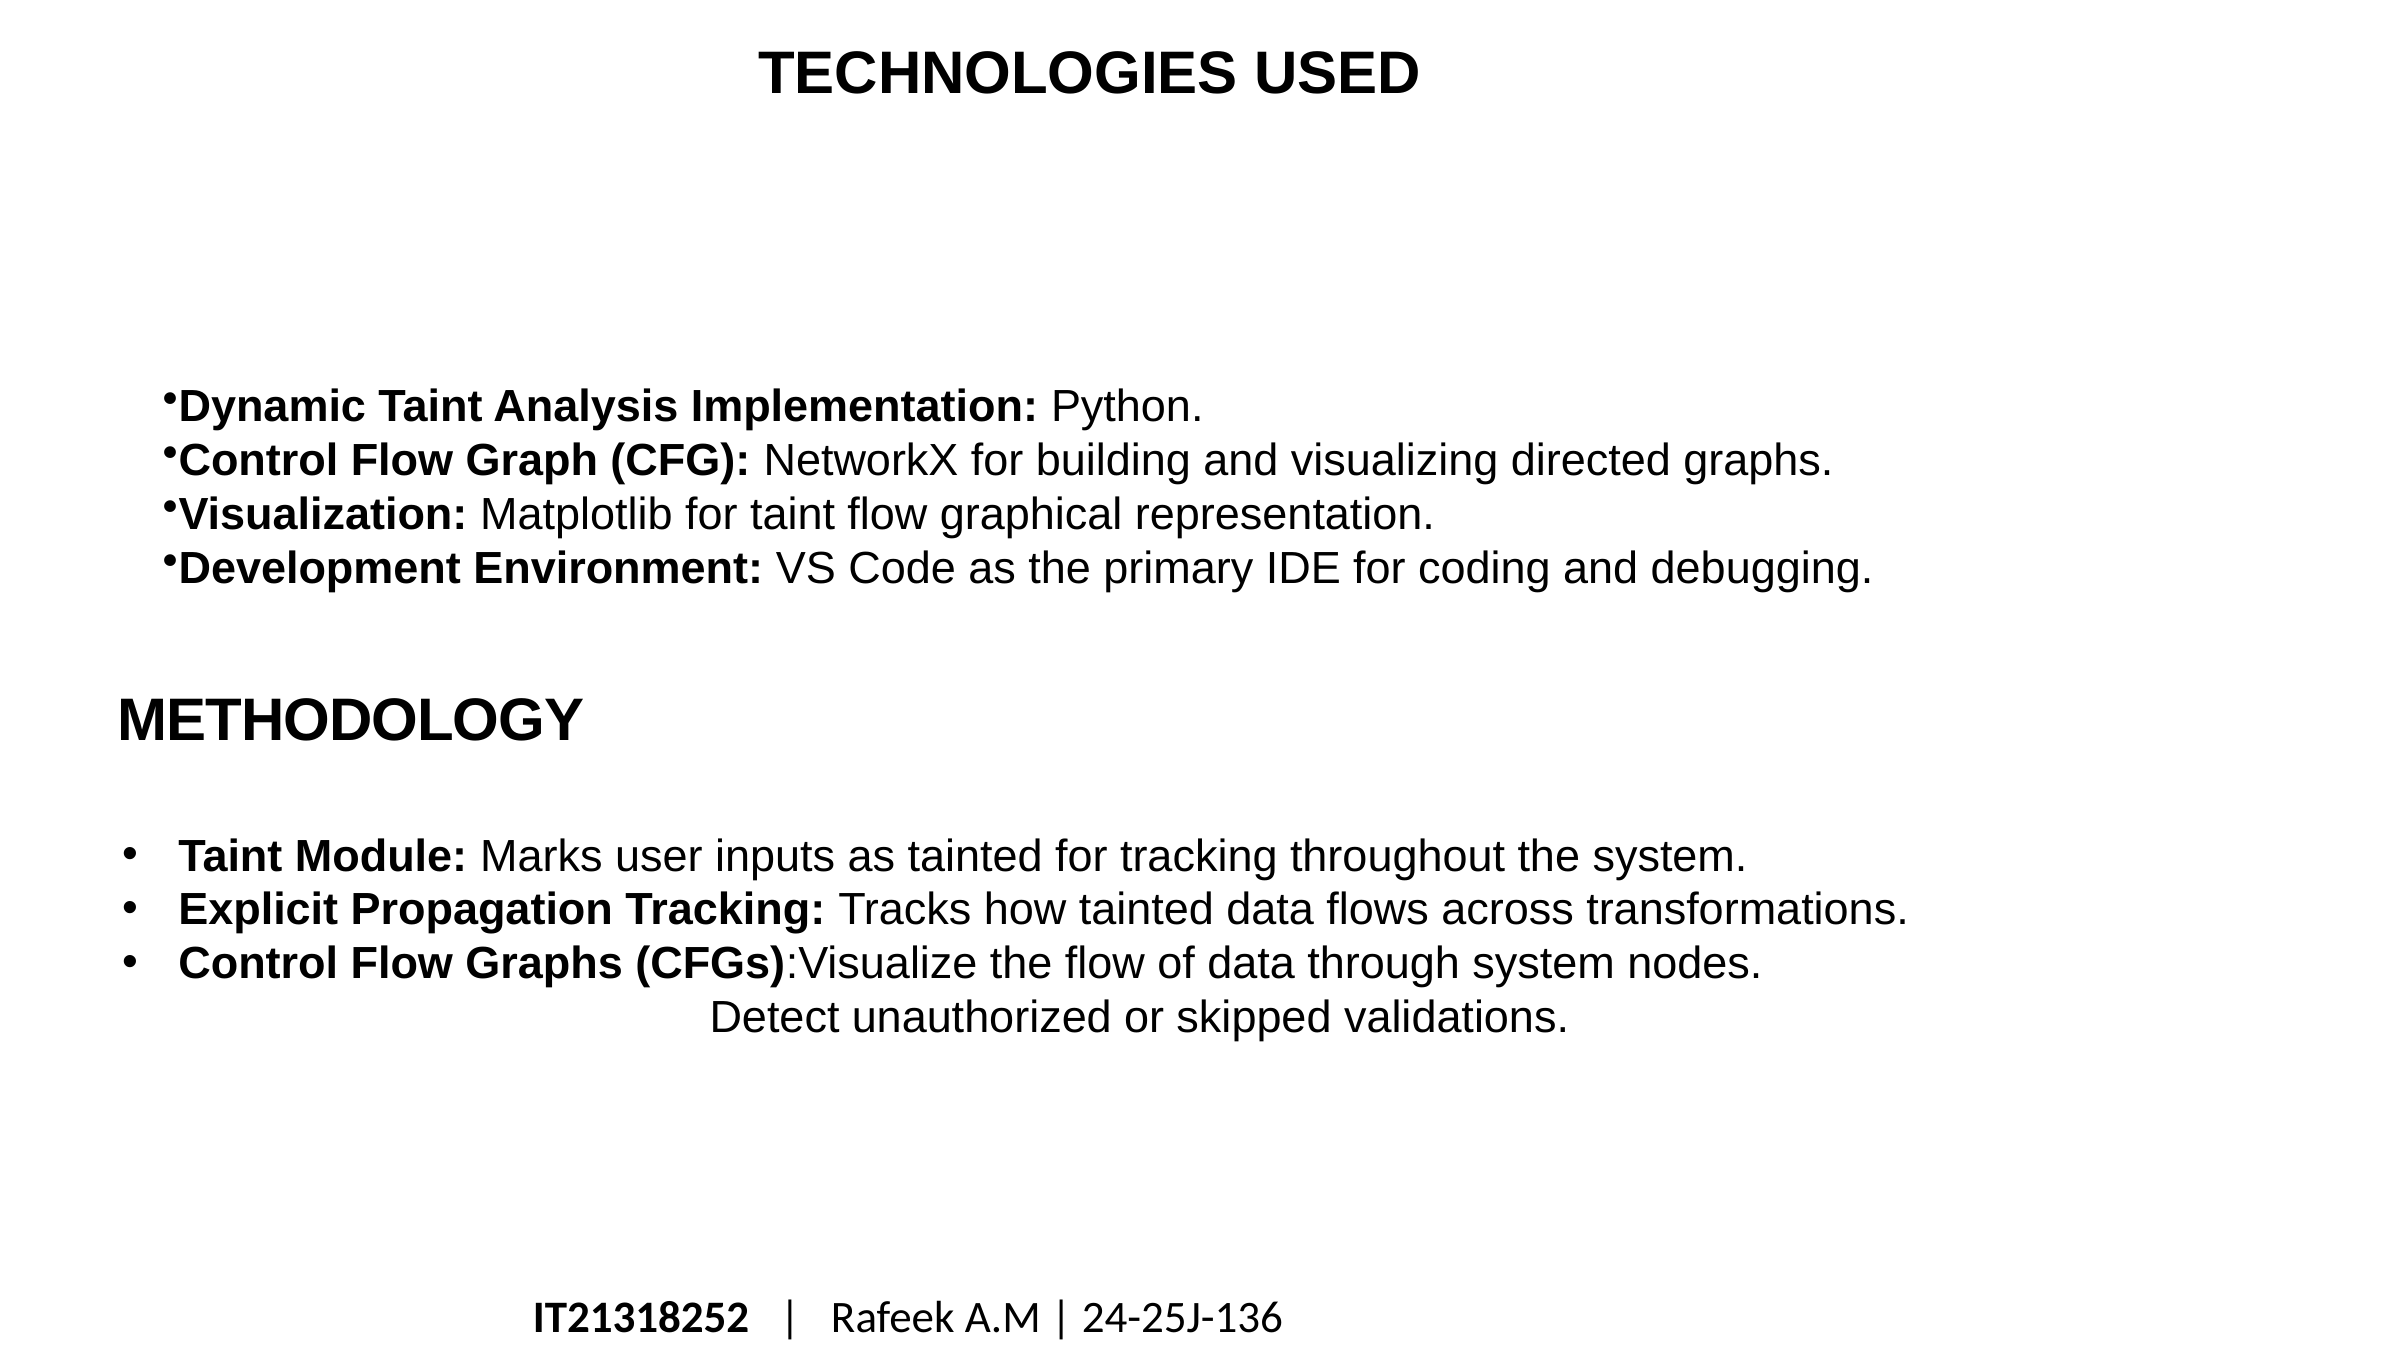

# Technologies used
Dynamic Taint Analysis Implementation: Python.
Control Flow Graph (CFG): NetworkX for building and visualizing directed graphs.
Visualization: Matplotlib for taint flow graphical representation.
Development Environment: VS Code as the primary IDE for coding and debugging.
Methodology

Taint Module: Marks user inputs as tainted for tracking throughout the system.
Explicit Propagation Tracking: Tracks how tainted data flows across transformations.
Control Flow Graphs (CFGs):Visualize the flow of data through system nodes.
			           Detect unauthorized or skipped validations.

IT21318252   |   Rafeek A.M | 24-25J-136